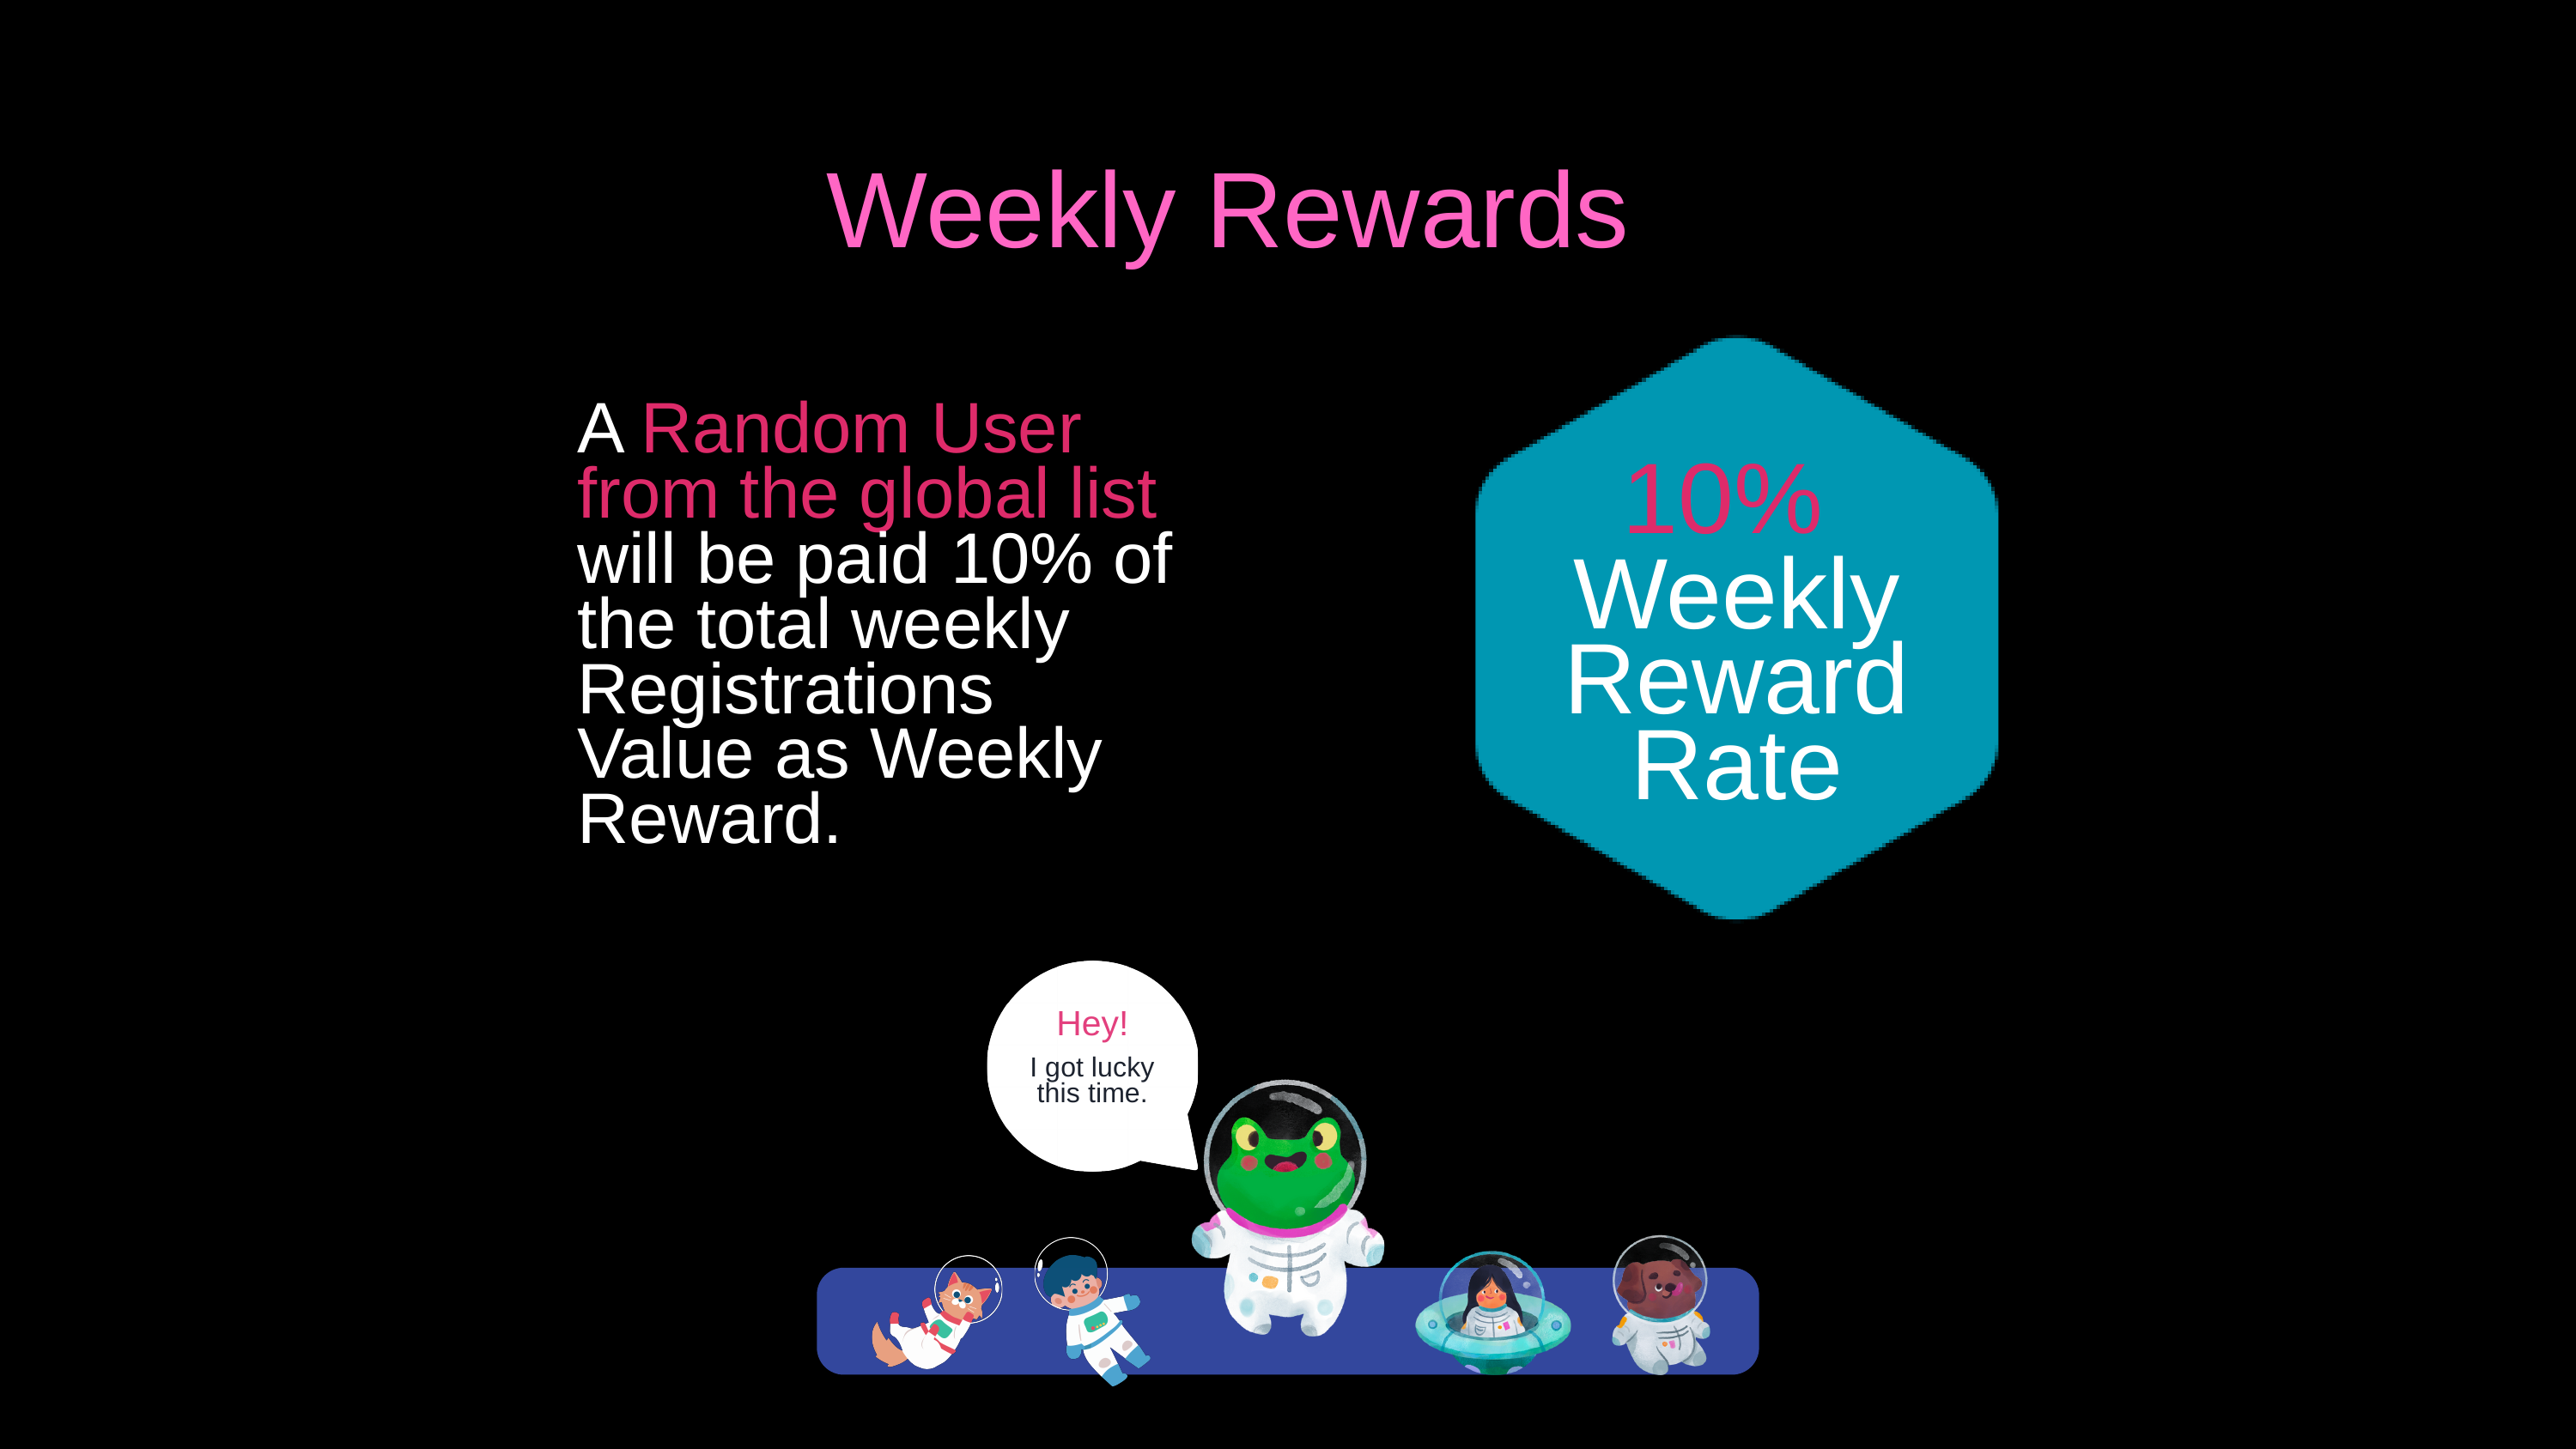

Weekly Rewards

10%
Weekly
Reward
Rate
A Random User from the global list will be paid 10% of the total weekly Registrations Value as Weekly Reward.

Hey!
I got lucky this time.